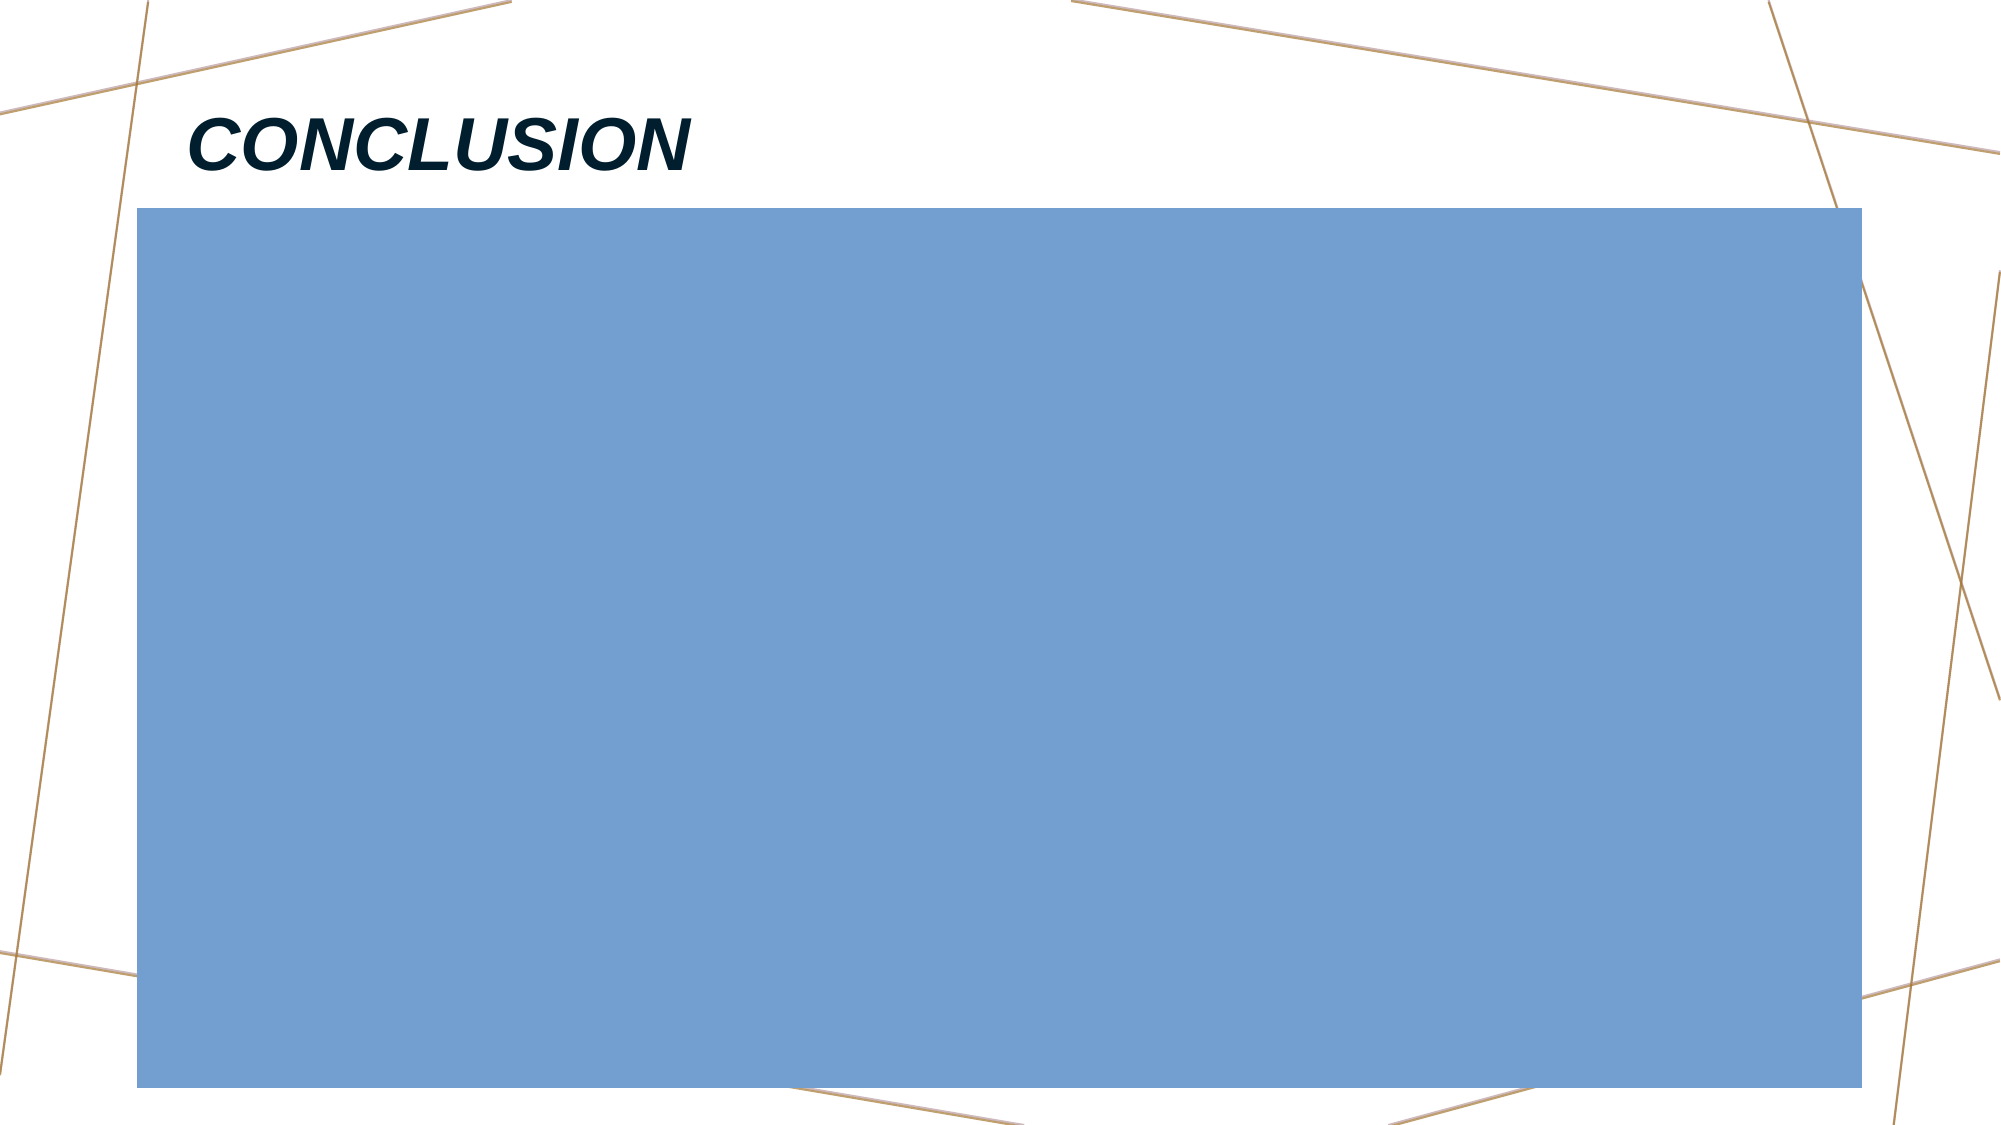

# CONCLUSION
Some insights from the analysis include:
Weekday prices tend to be higher than weekend prices, possibly due to lower demand during weekdays, prompting hosts to charge more when they do secure bookings.
Properties managed by Super hosts typically command higher prices than those managed by regular hosts.
Homes or apartments are the most expensive room types, despite having a similar guest capacity as shared rooms. This suggests that other factors, such as privacy or amenities, may drive the price difference.
The relationship between price and metro distance appears to be positive, meaning the closer a property is to a metro station, the lower the price. However, the relationship between price and city center distance is weak or nearly nonexistent.
Guest satisfaction tends to be higher when properties are more affordable, indicating that guests rate their experiences more positively when they perceive value for money.
Berlin Airbnb's tend to be located around the mainland while Amsterdam and Lisbon tend to be closer to the beach, this could be due to different tourist attraction sites.
These insights will assist the travel agency in identifying key marketing areas and making strategic decisions for their expansion.